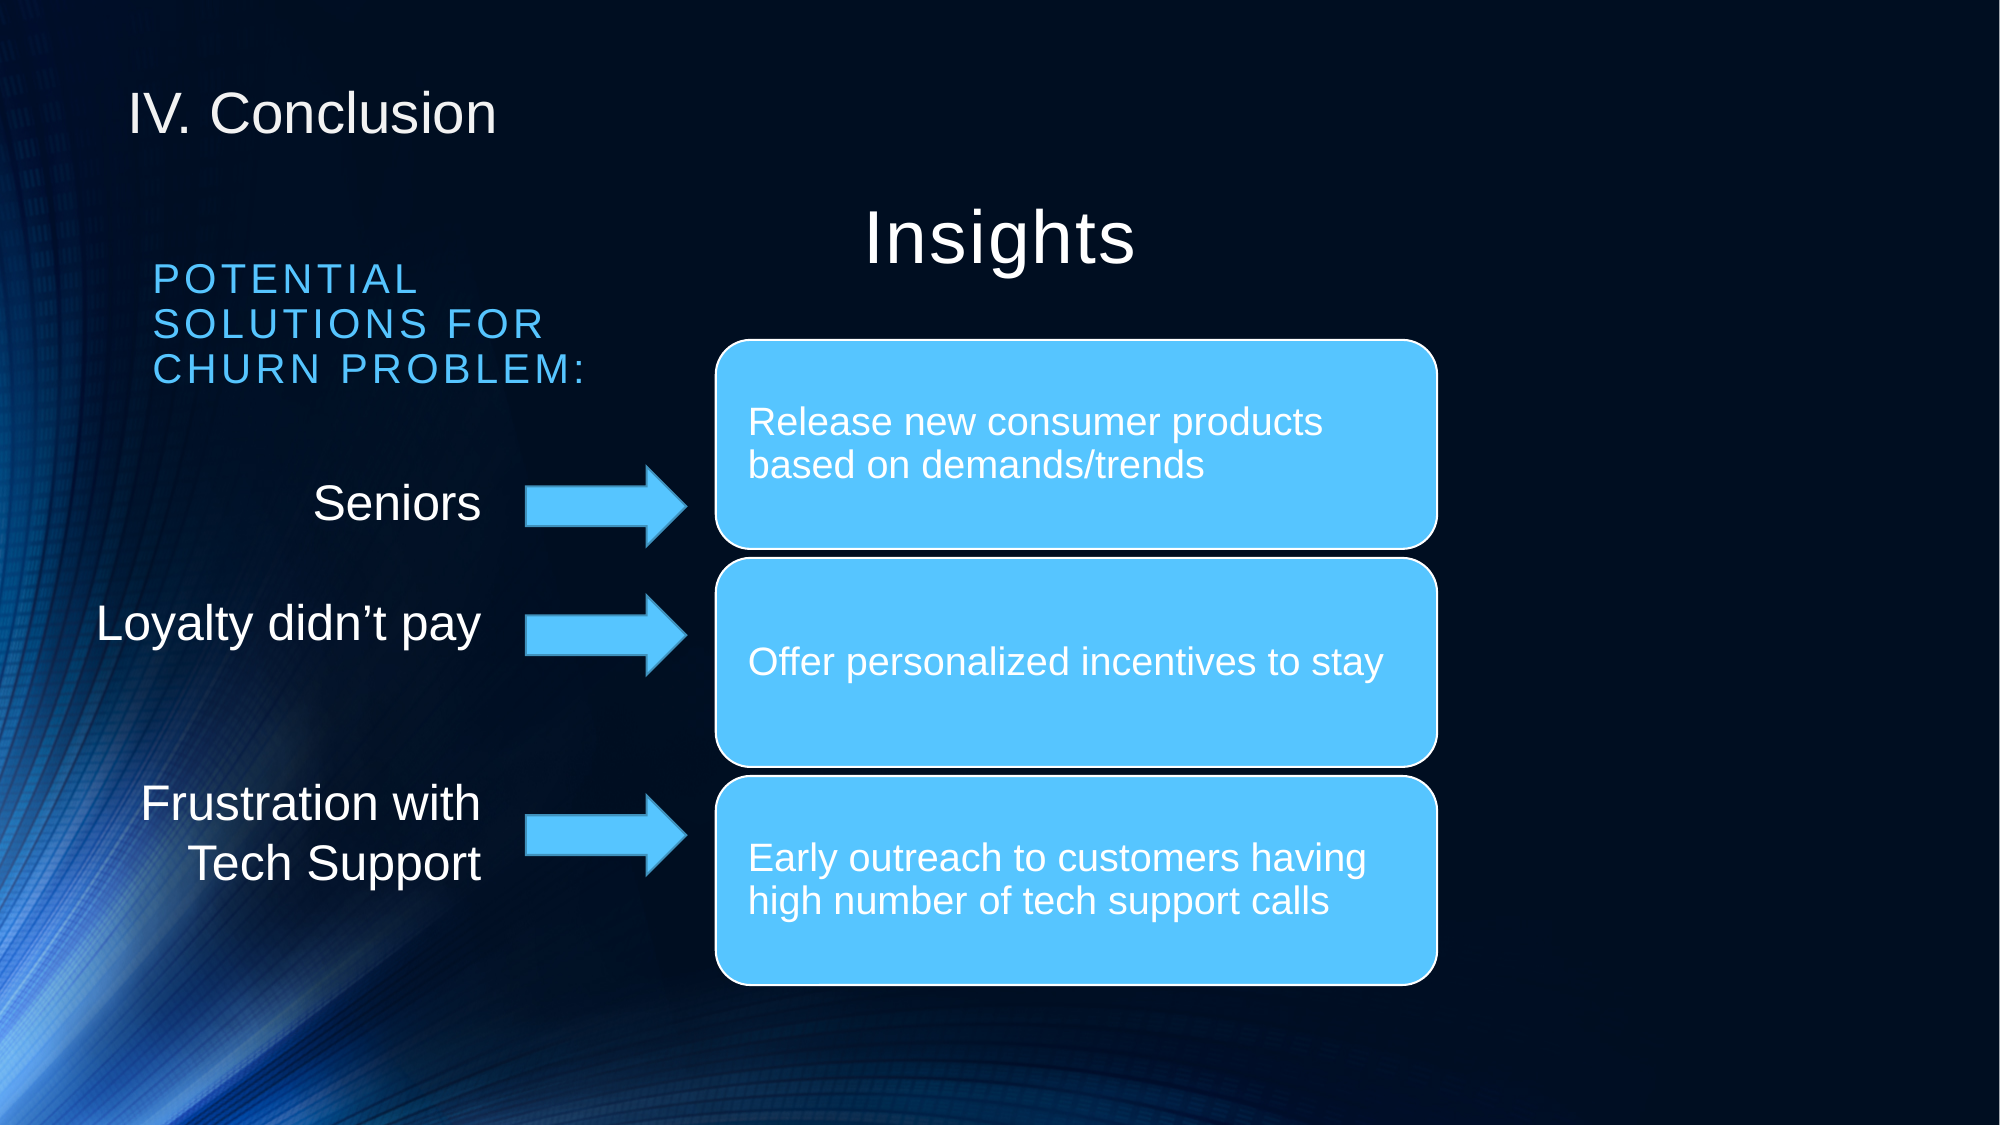

# Insights
IV. Conclusion
Potential solutions for churn problem:
Release new consumer products based on demands/trends
Offer personalized incentives to stay
Early outreach to customers having high number of tech support calls
Seniors

Loyalty didn’t pay

Frustration with Tech Support